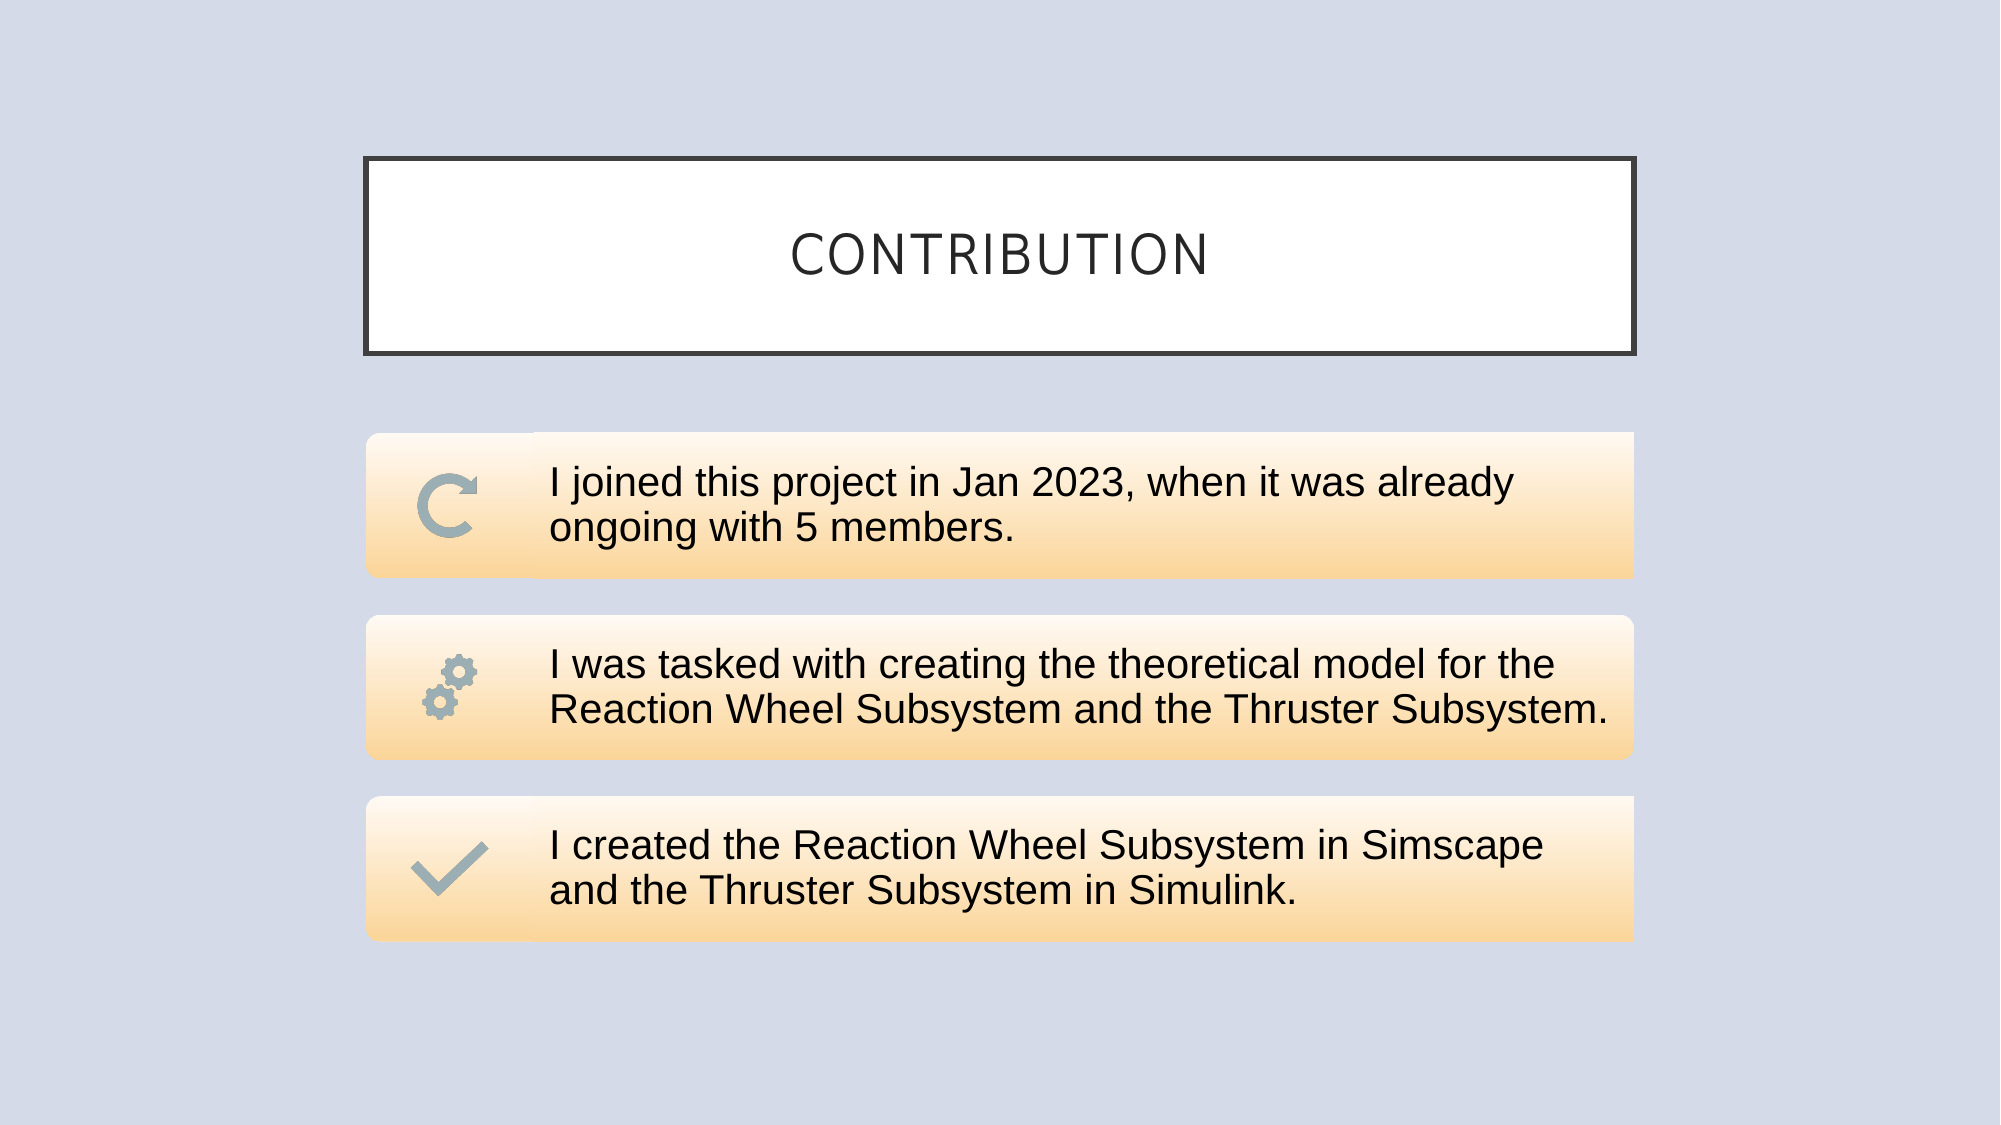

# Contribution
I joined this project in Jan 2023, when it was already ongoing with 5 members.
I was tasked with creating the theoretical model for the Reaction Wheel Subsystem and the Thruster Subsystem.
I created the Reaction Wheel Subsystem in Simscape and the Thruster Subsystem in Simulink.